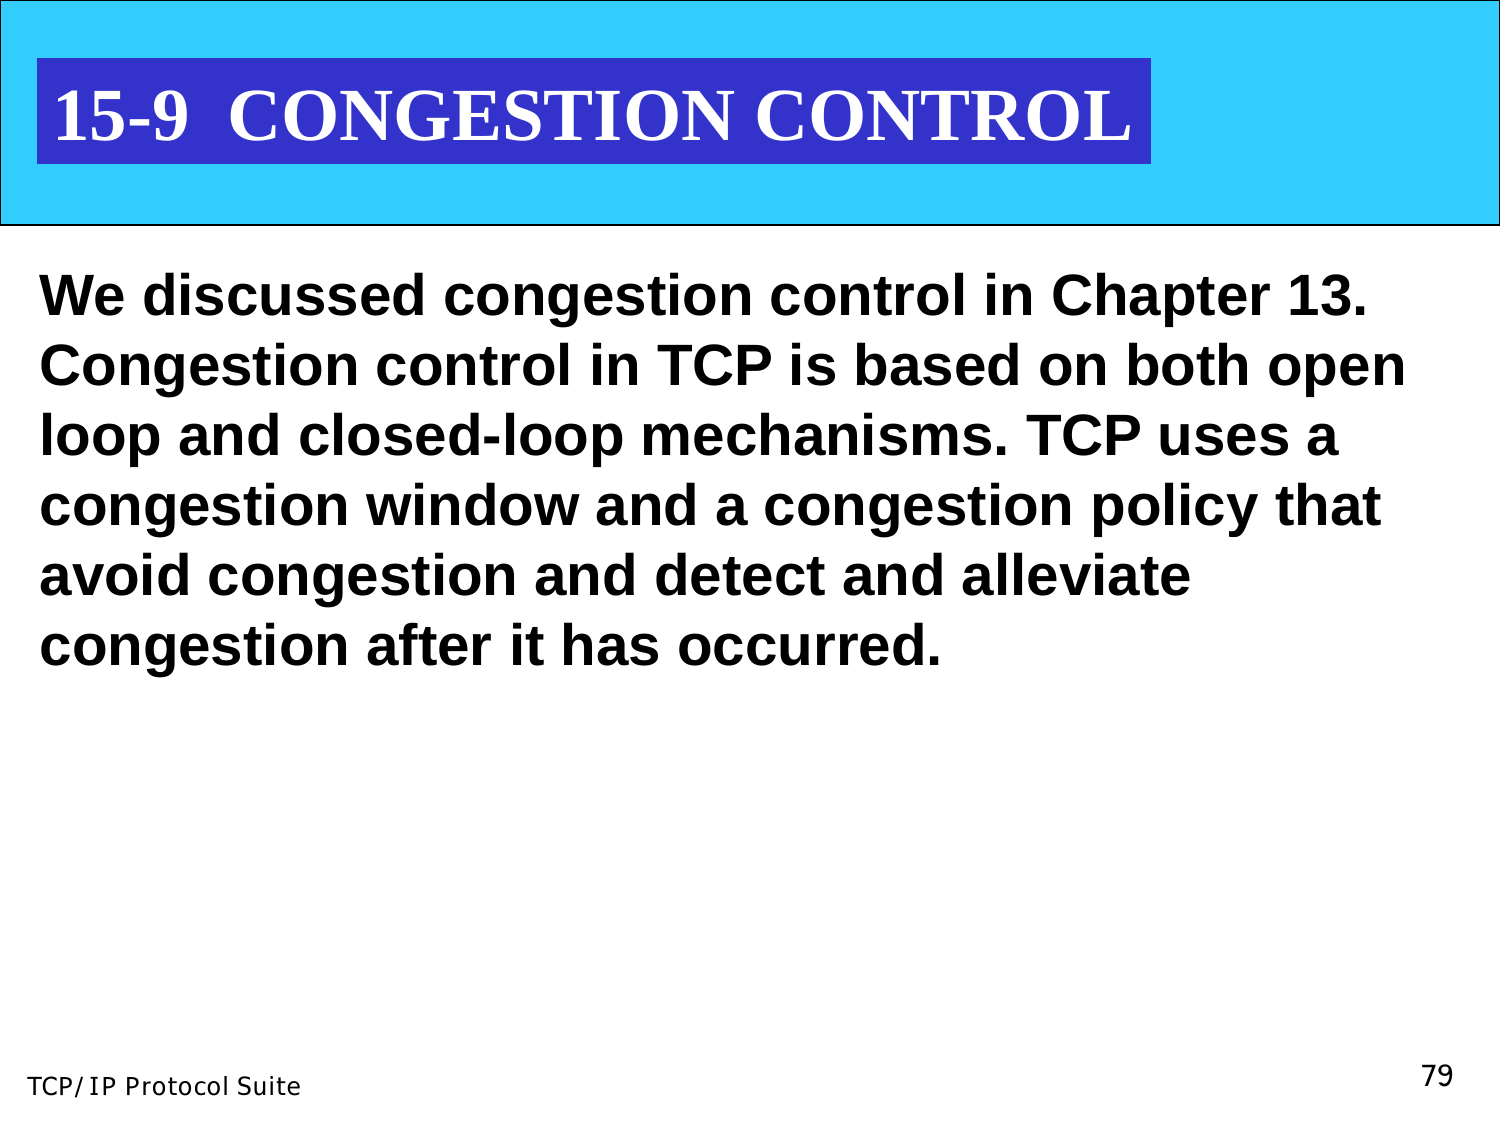

15-9  CONGESTION CONTROL
We discussed congestion control in Chapter 13. Congestion control in TCP is based on both open loop and closed-loop mechanisms. TCP uses a congestion window and a congestion policy that avoid congestion and detect and alleviate congestion after it has occurred.
79
TCP/IP Protocol Suite